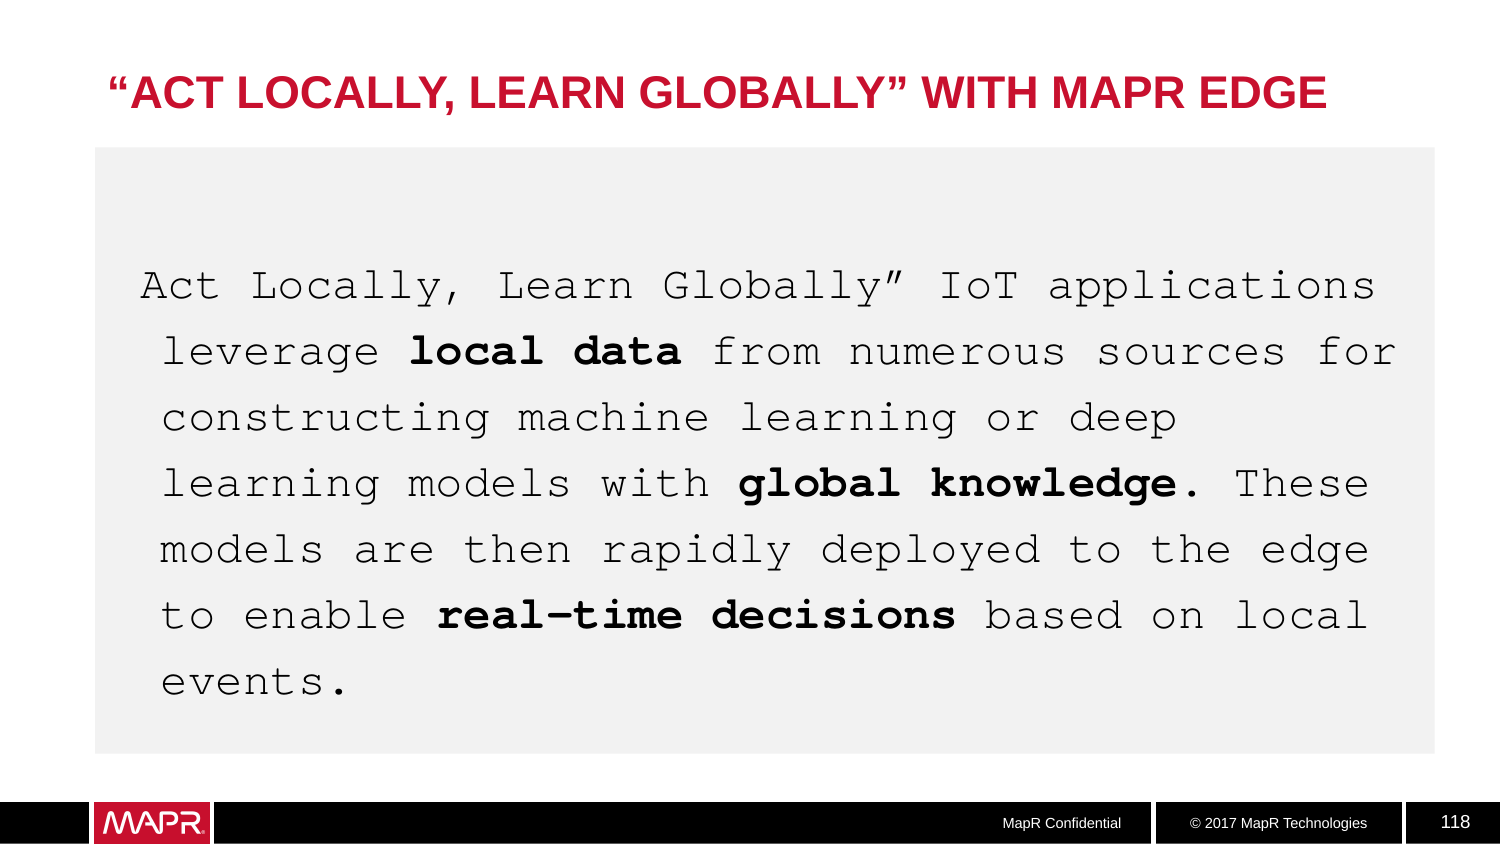

# “ACT LOCALLY, LEARN GLOBALLY” WITH MAPR EDGE

Act Locally, Learn Globally” IoT applications leverage local data from numerous sources for constructing machine learning or deep learning models with global knowledge. These models are then rapidly deployed to the edge to enable real-time decisions based on local events.